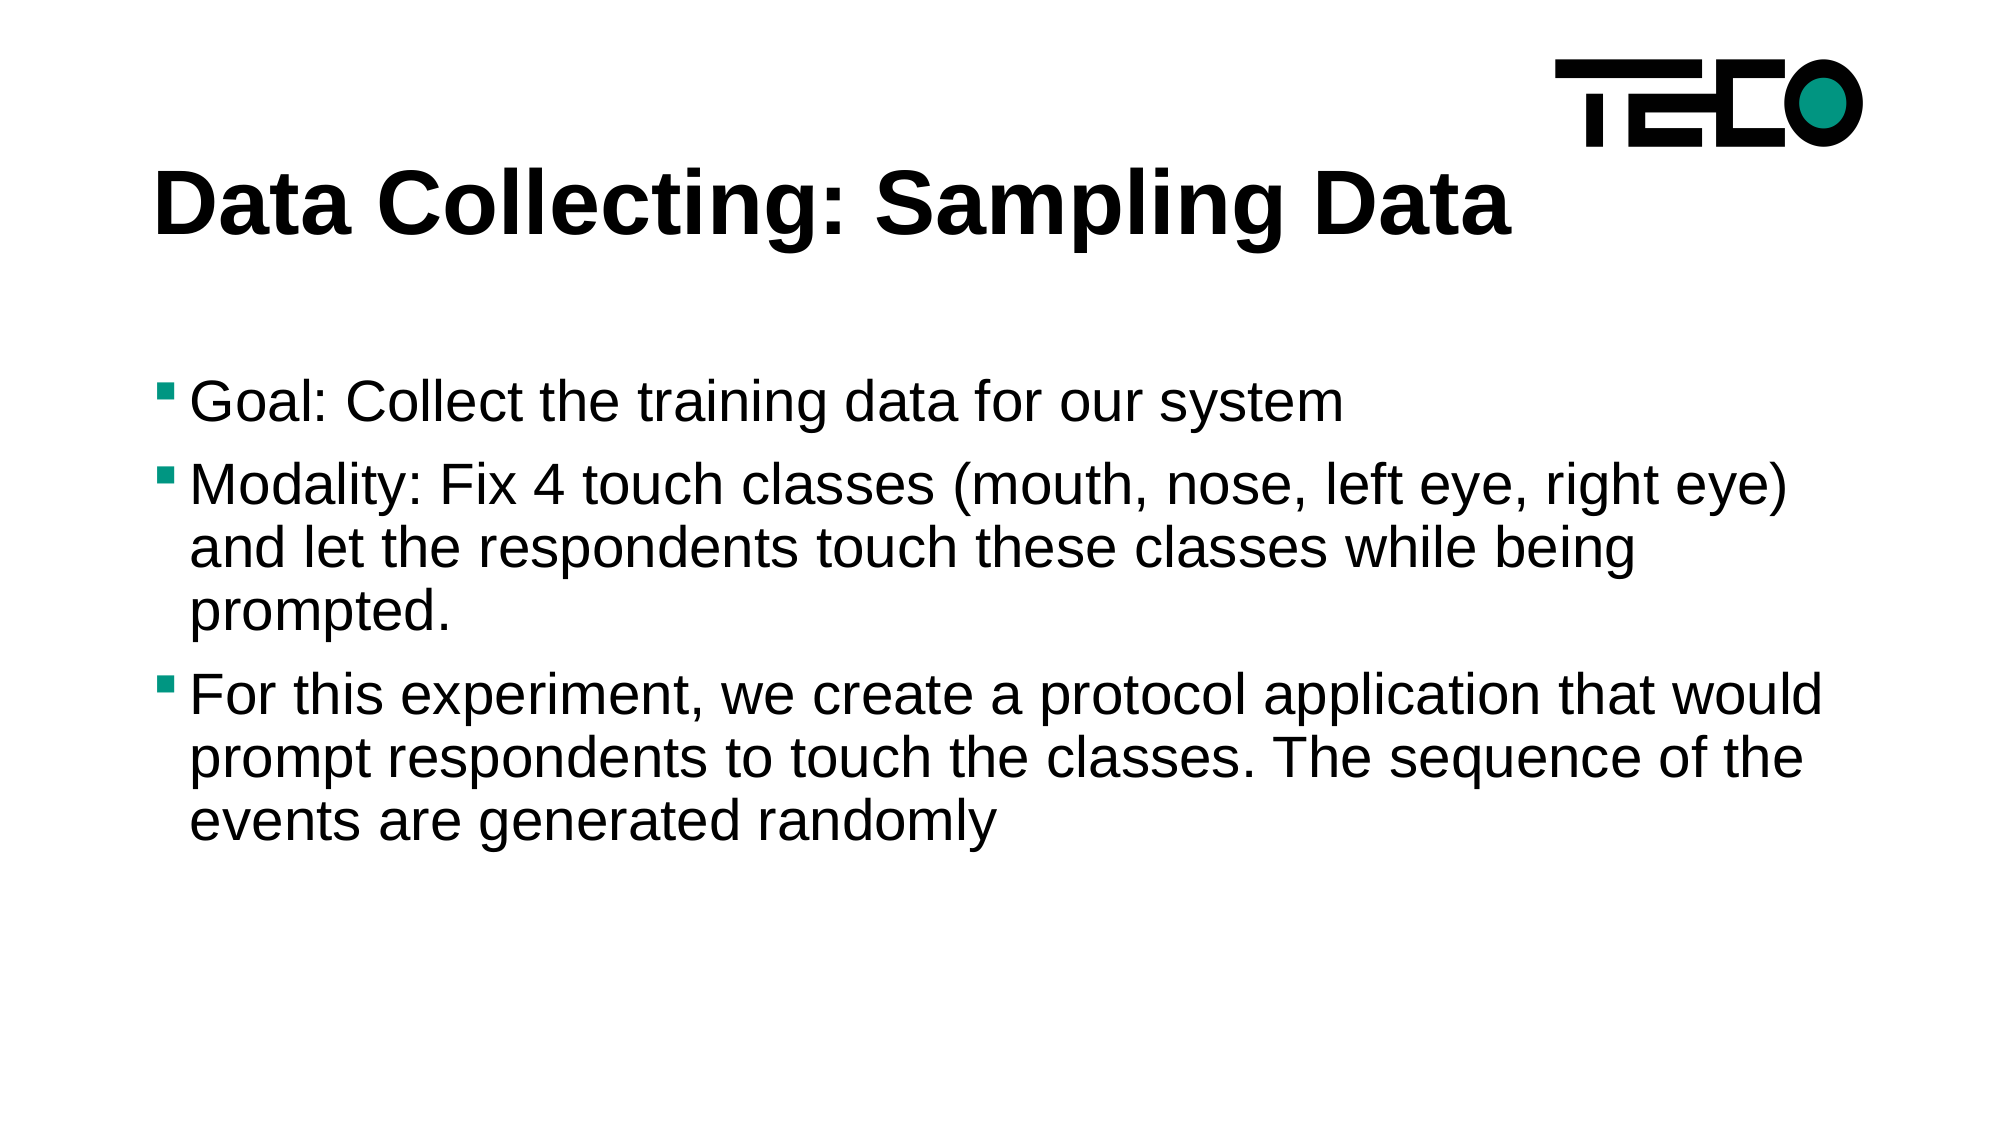

# Data Collecting: Sampling Data
Goal: Collect the training data for our system
Modality: Fix 4 touch classes (mouth, nose, left eye, right eye) and let the respondents touch these classes while being prompted.
For this experiment, we create a protocol application that would prompt respondents to touch the classes. The sequence of the events are generated randomly